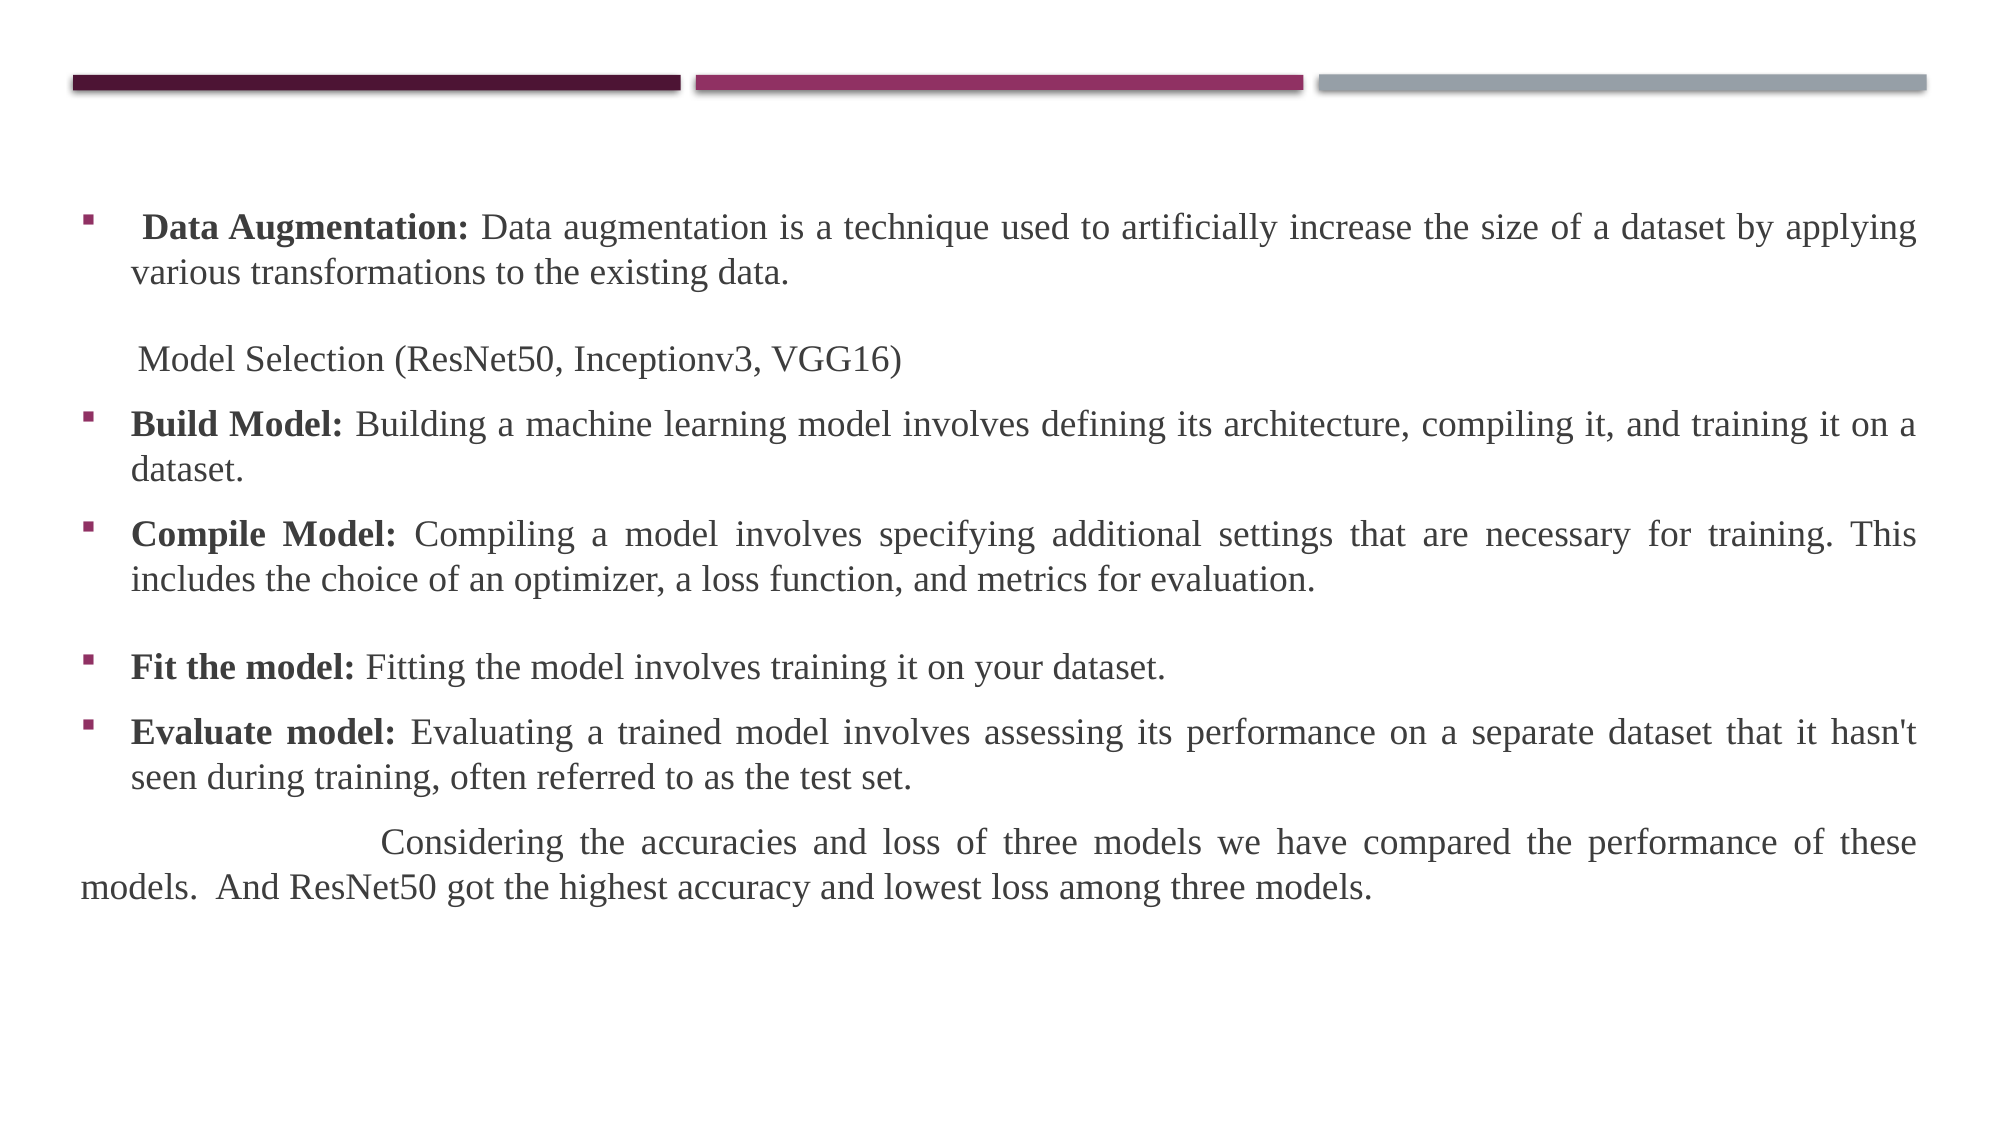

Data Augmentation: Data augmentation is a technique used to artificially increase the size of a dataset by applying various transformations to the existing data.
      Model Selection (ResNet50, Inceptionv3, VGG16)
Build Model: Building a machine learning model involves defining its architecture, compiling it, and training it on a dataset.
Compile Model: Compiling a model involves specifying additional settings that are necessary for training. This includes the choice of an optimizer, a loss function, and metrics for evaluation.
Fit the model: Fitting the model involves training it on your dataset.
Evaluate model: Evaluating a trained model involves assessing its performance on a separate dataset that it hasn't seen during training, often referred to as the test set.
		Considering the accuracies and loss of three models we have compared the performance of these models.  And ResNet50 got the highest accuracy and lowest loss among three models.